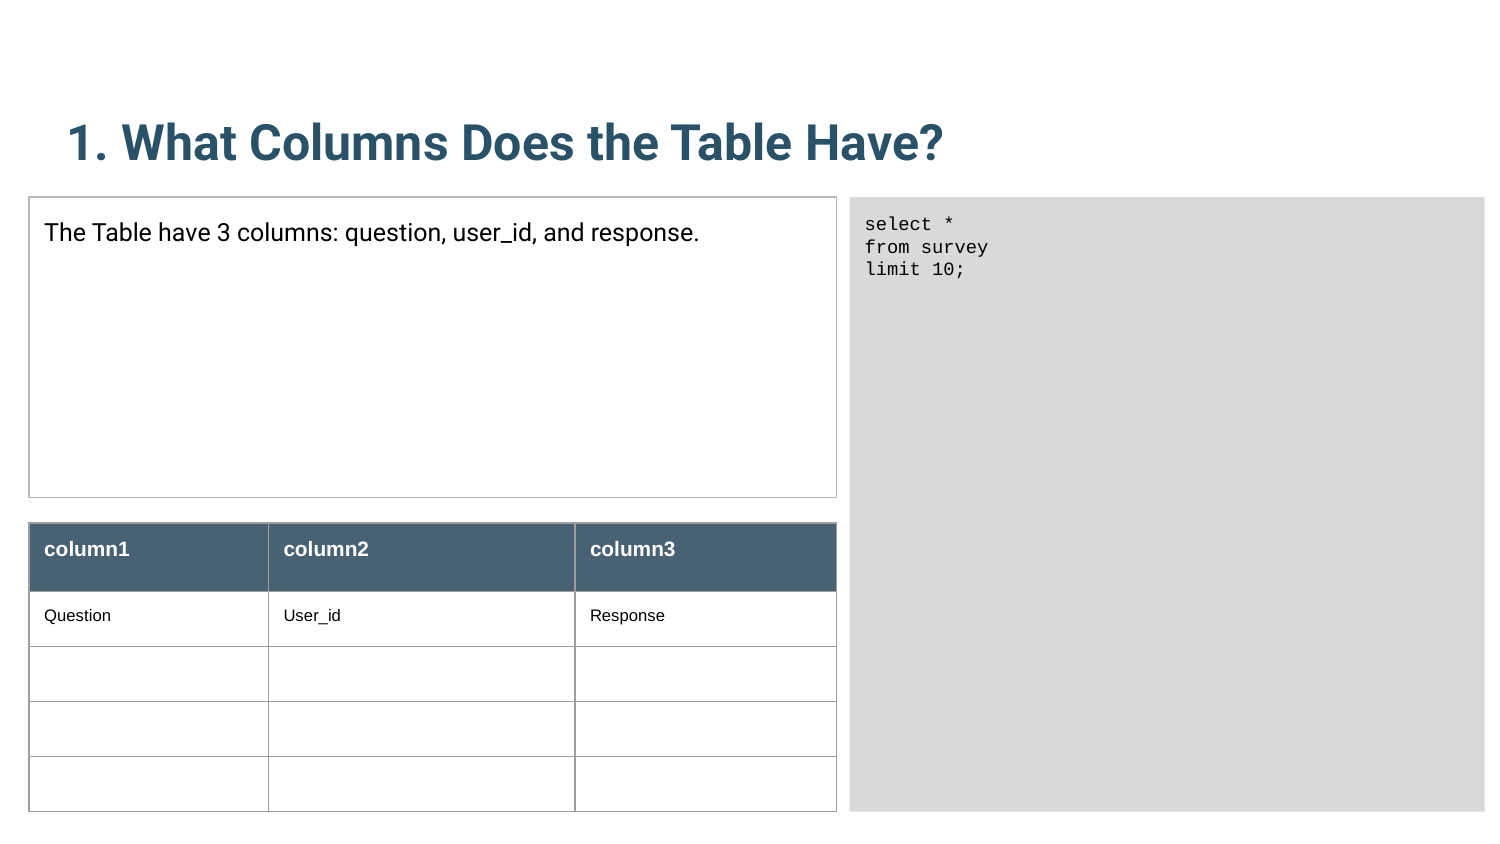

1. What Columns Does the Table Have?
The Table have 3 columns: question, user_id, and response.

select *
from survey
limit 10;

| column1 | column2 | column3 |
| --- | --- | --- |
| Question | User\_id | Response |
|  |  |  |
|  |  |  |
|  |  |  |